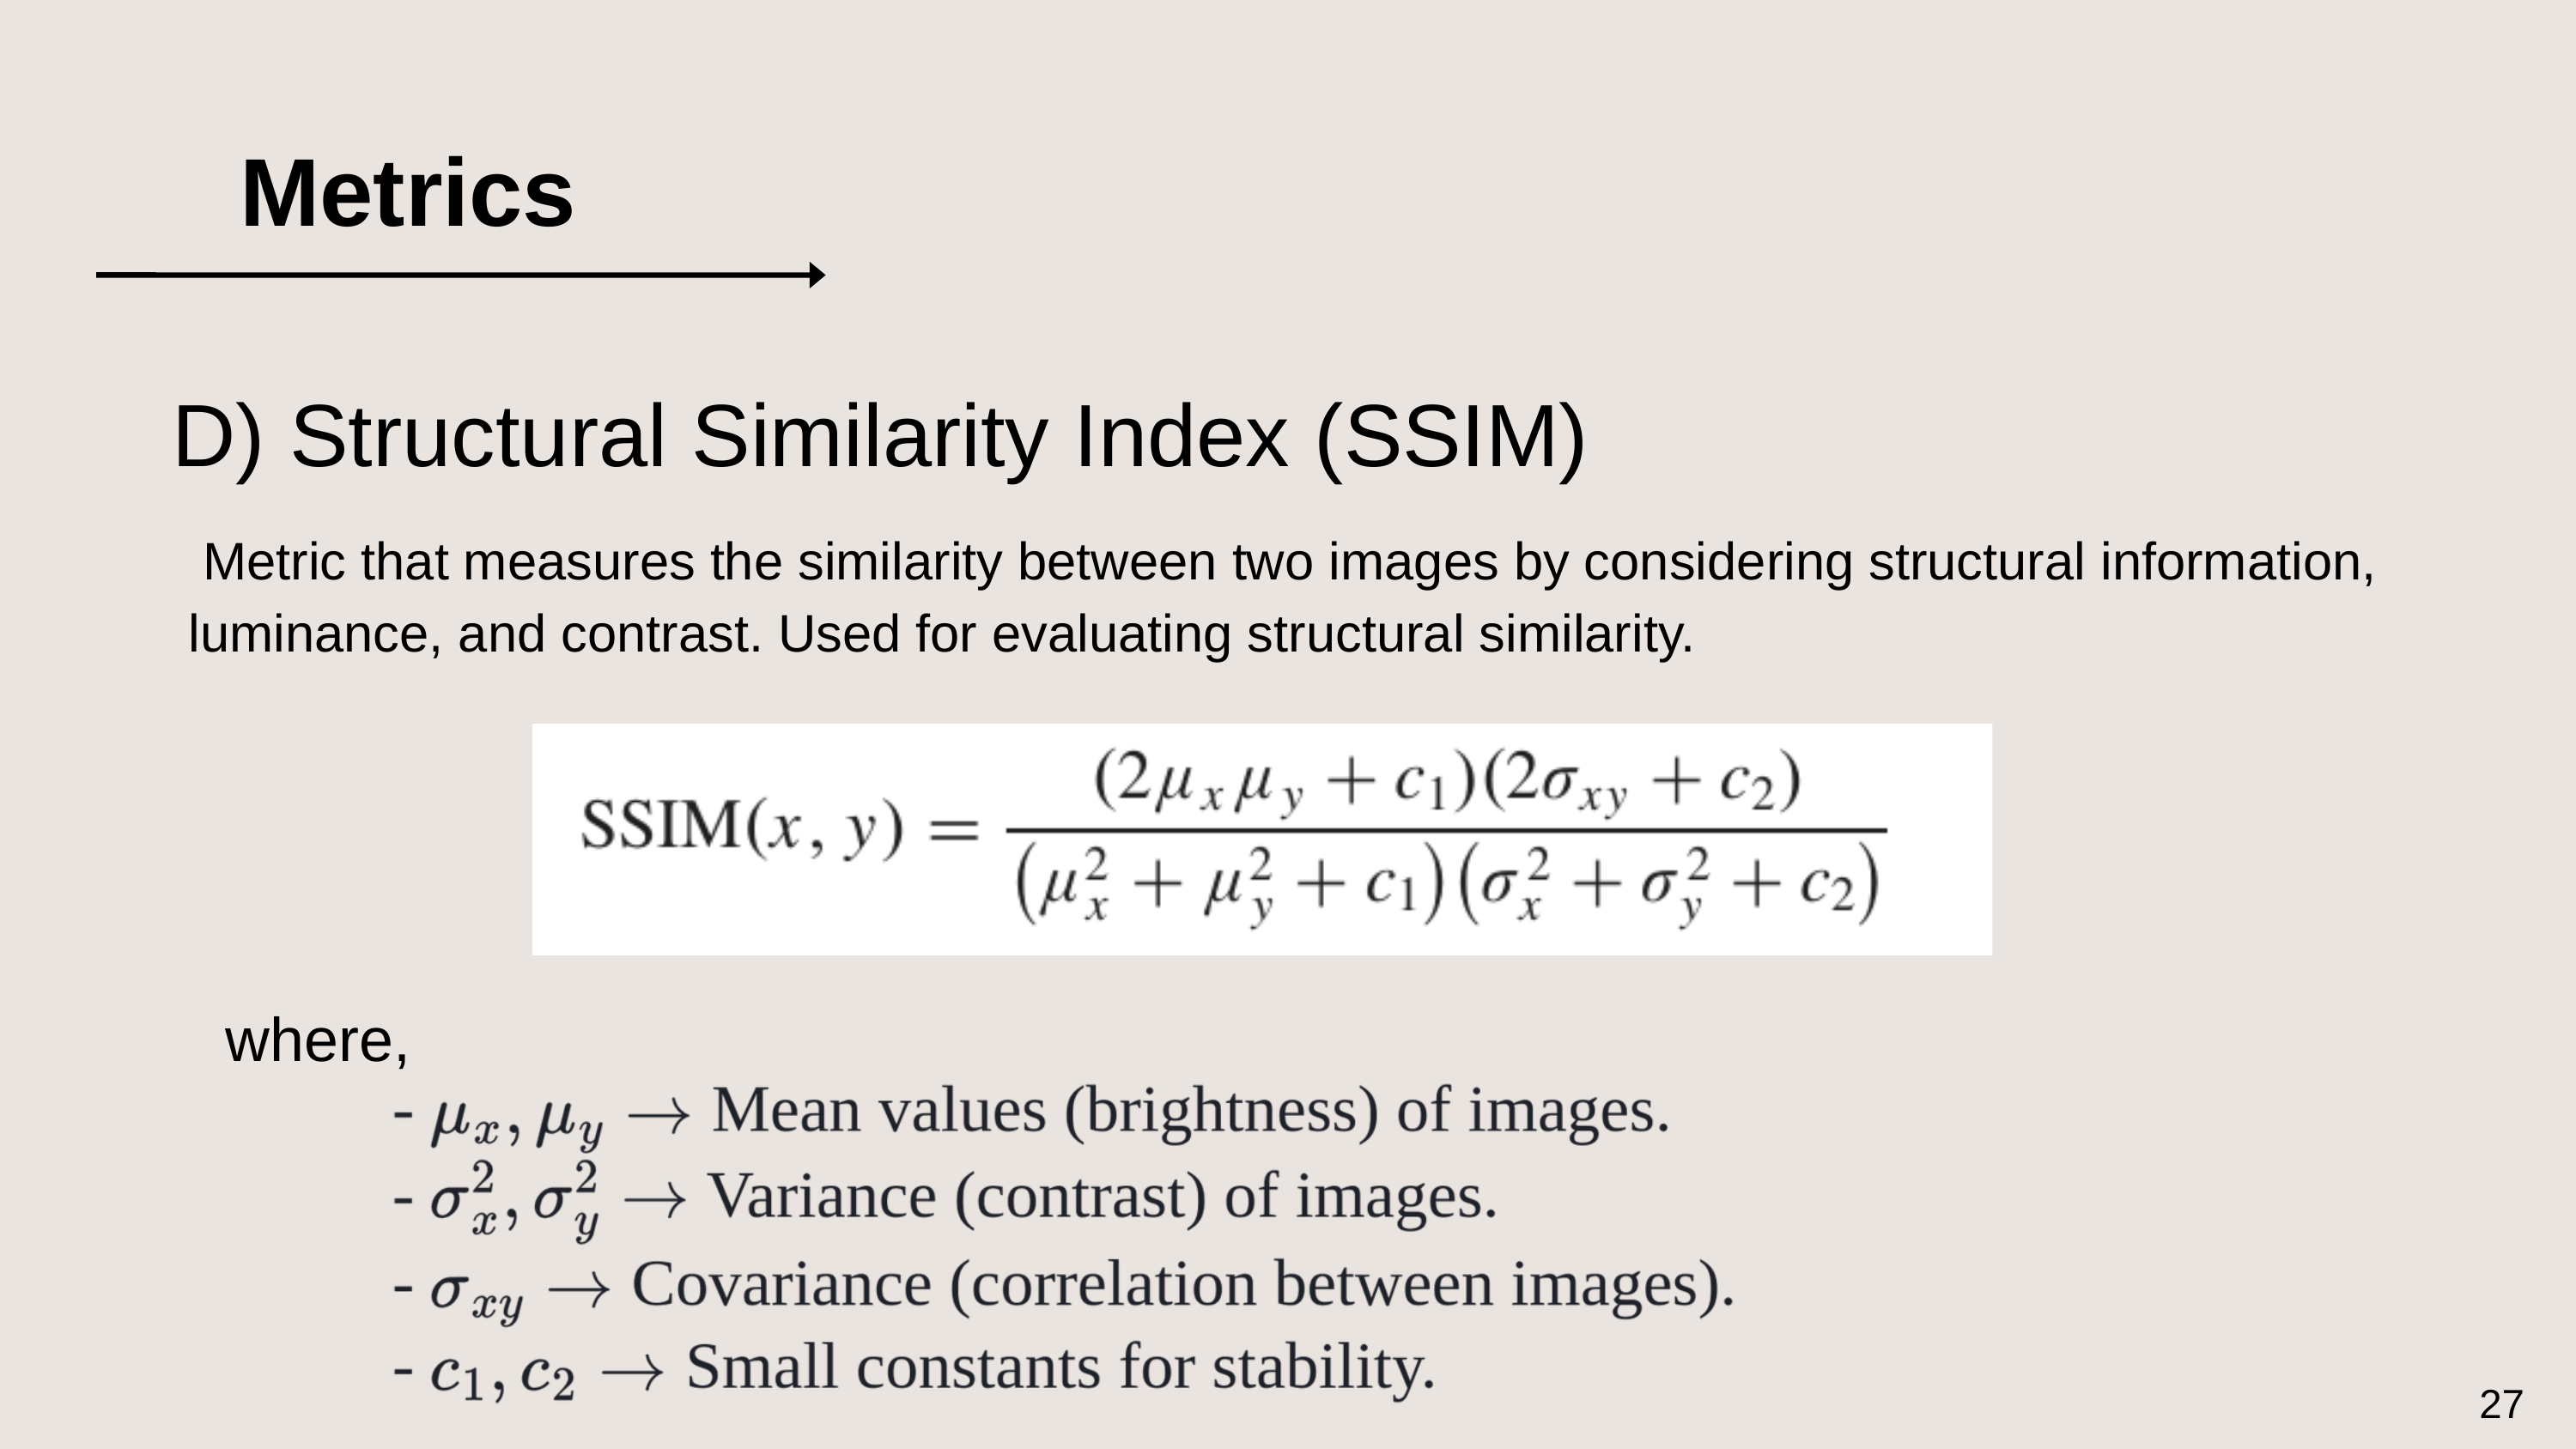

Metrics

D) Structural Similarity Index (SSIM)
 Metric that measures the similarity between two images by considering structural information, luminance, and contrast. Used for evaluating structural similarity.

where,

27